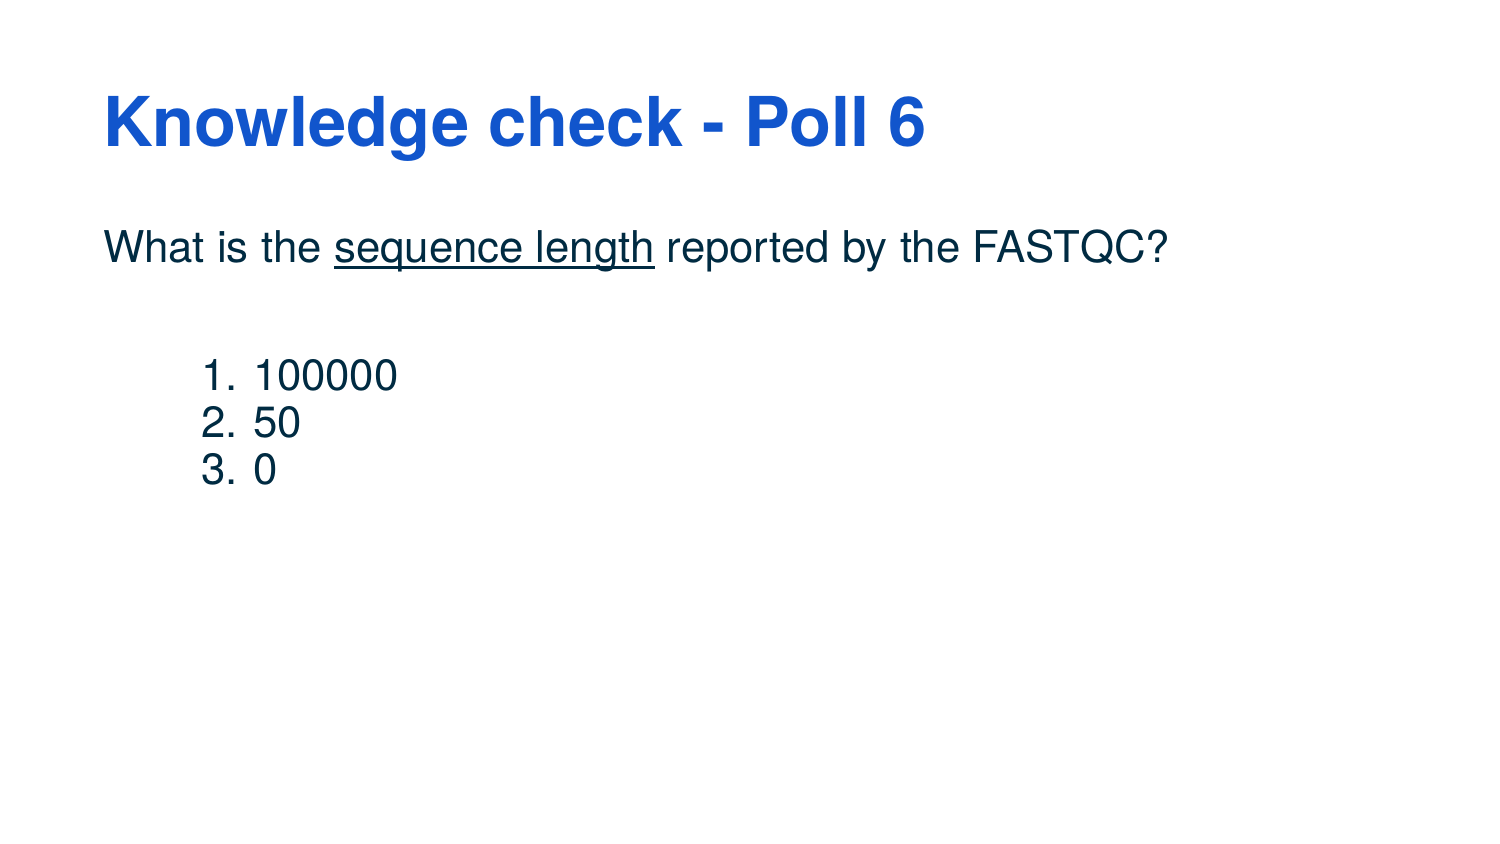

# Knowledge check - Poll 6
What is the sequence length reported by the FASTQC?

100000
50
0